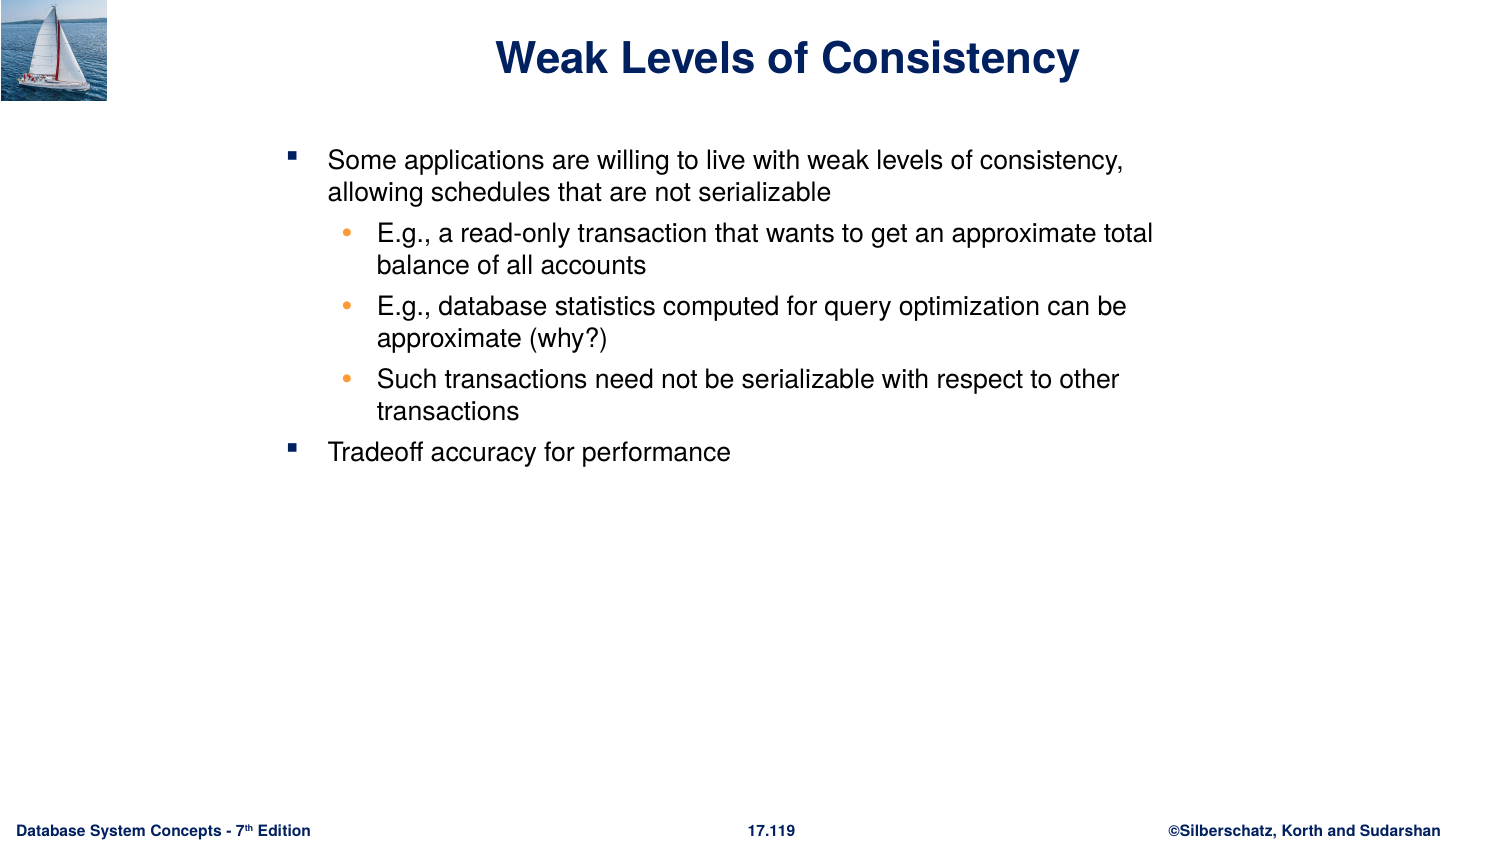

# Weak Levels of Consistency
Some applications are willing to live with weak levels of consistency, allowing schedules that are not serializable
E.g., a read-only transaction that wants to get an approximate total balance of all accounts
E.g., database statistics computed for query optimization can be approximate (why?)
Such transactions need not be serializable with respect to other transactions
Tradeoff accuracy for performance